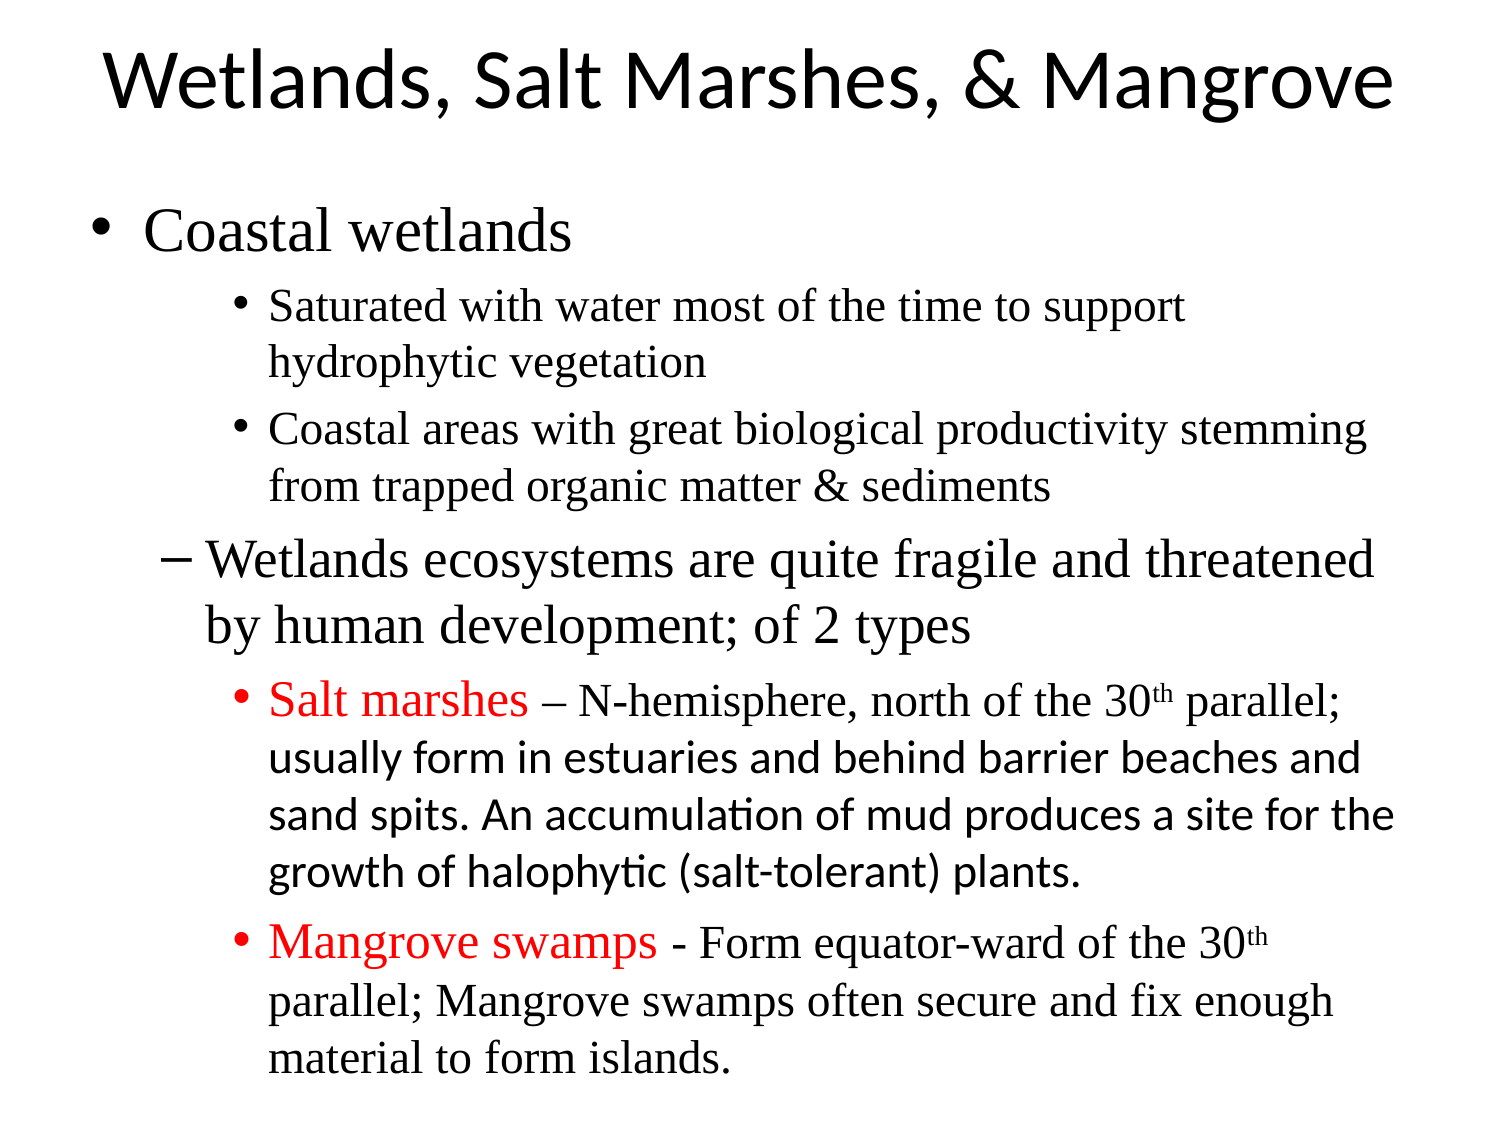

# Wetlands, Salt Marshes, & Mangrove
Coastal wetlands
Saturated with water most of the time to support hydrophytic vegetation
Coastal areas with great biological productivity stemming from trapped organic matter & sediments
Wetlands ecosystems are quite fragile and threatened by human development; of 2 types
Salt marshes – N-hemisphere, north of the 30th parallel;  usually form in estuaries and behind barrier beaches and sand spits. An accumulation of mud produces a site for the growth of halophytic (salt-tolerant) plants.
Mangrove swamps - Form equator-ward of the 30th parallel; Mangrove swamps often secure and fix enough material to form islands.